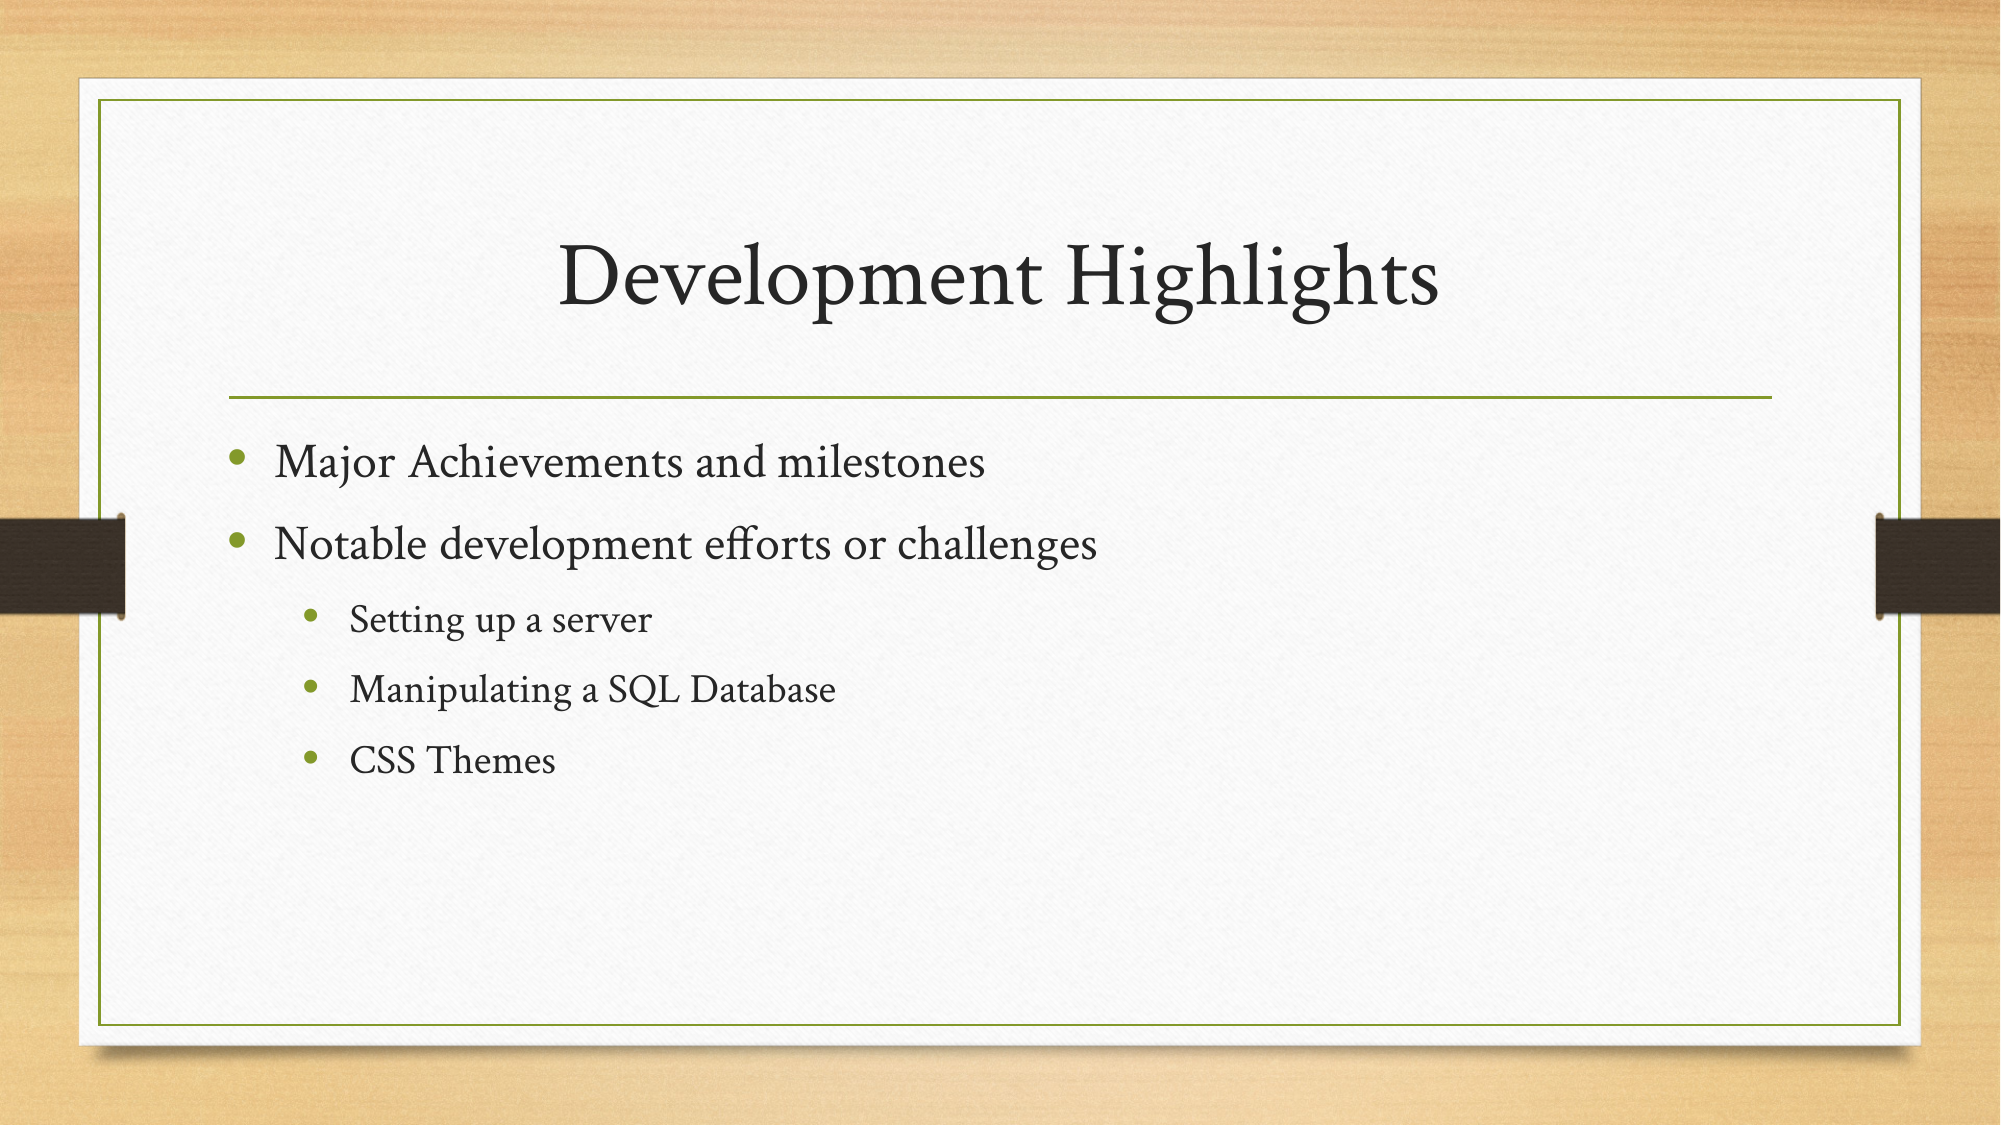

# Development Highlights
Major Achievements and milestones
Notable development efforts or challenges
Setting up a server
Manipulating a SQL Database
CSS Themes